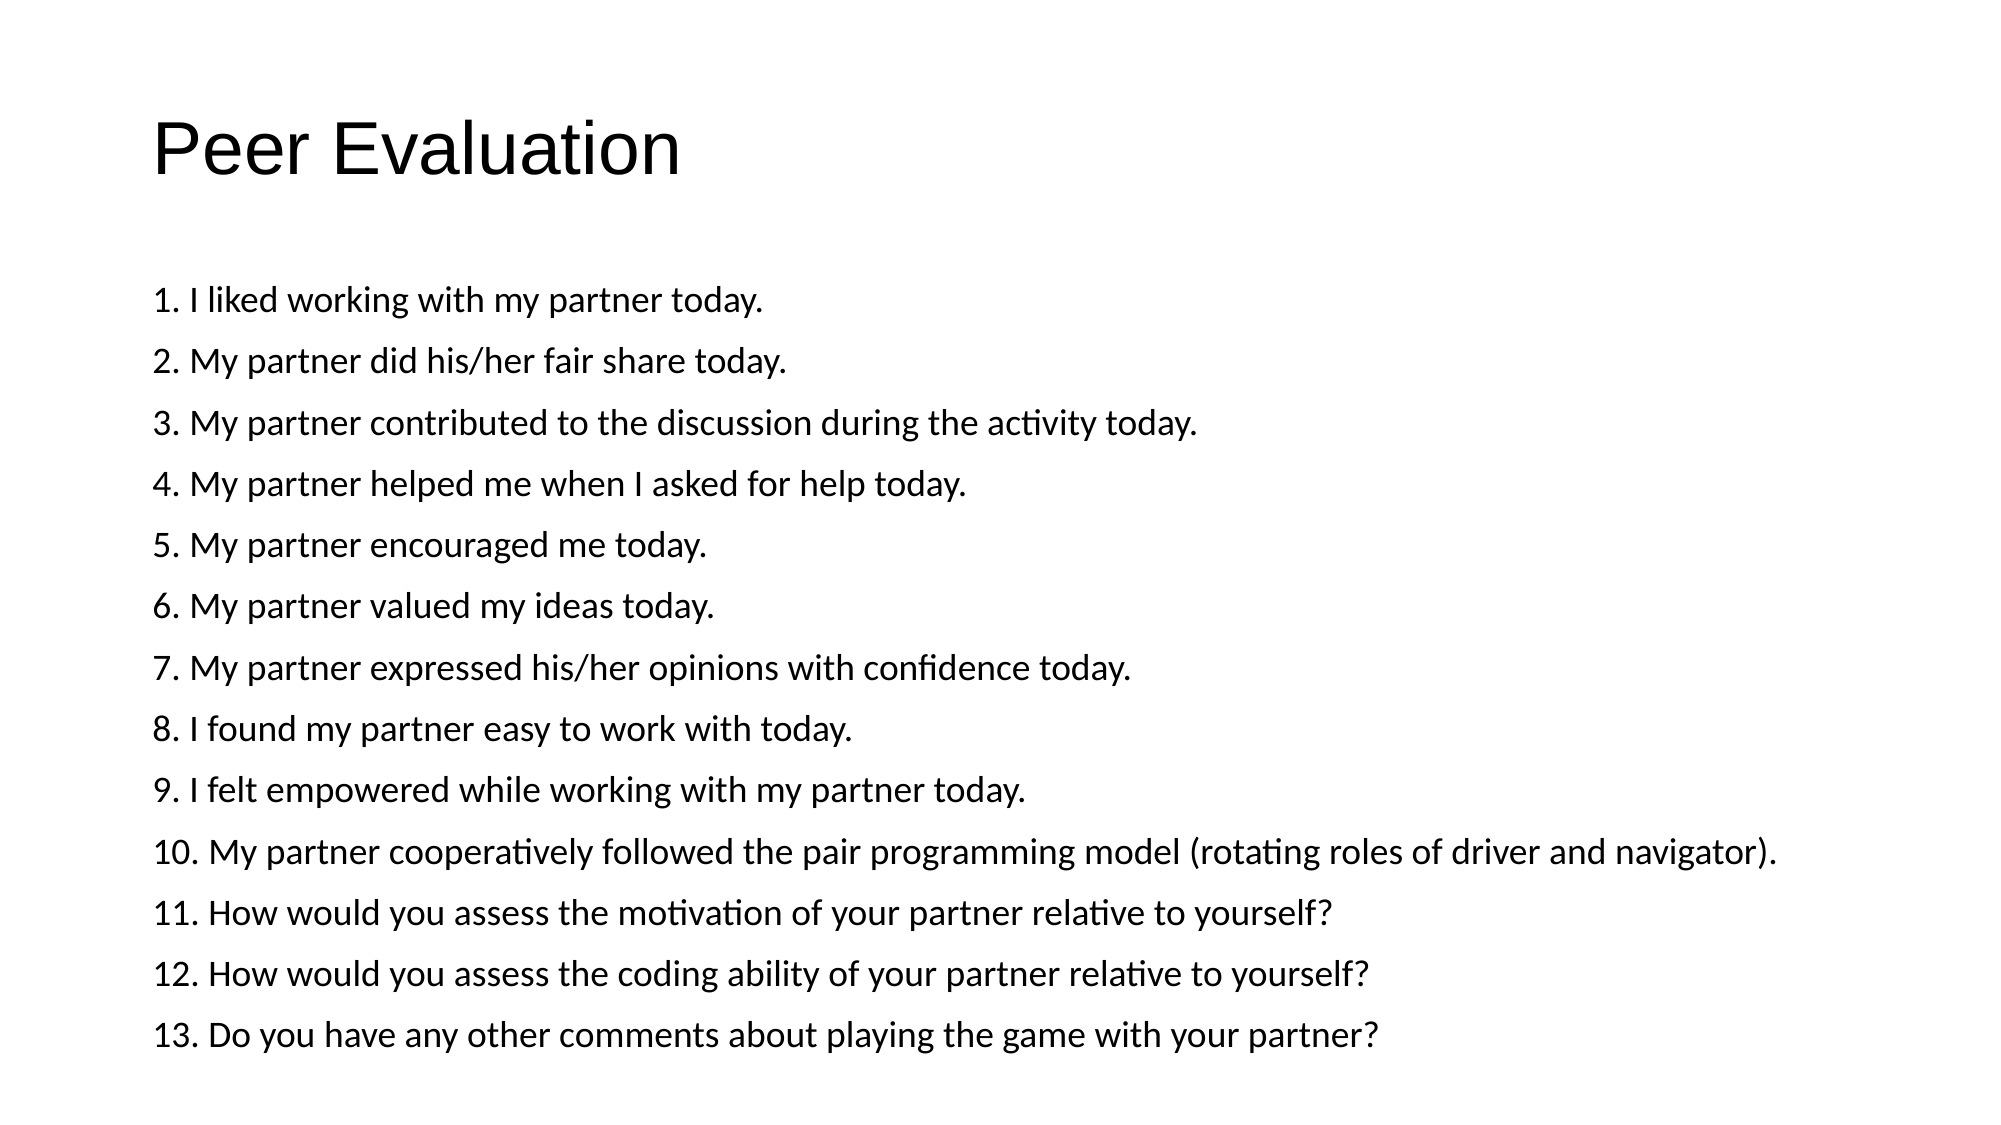

# Peer Evaluation
1. I liked working with my partner today.
2. My partner did his/her fair share today.
3. My partner contributed to the discussion during the activity today.
4. My partner helped me when I asked for help today.
5. My partner encouraged me today.
6. My partner valued my ideas today.
7. My partner expressed his/her opinions with confidence today.
8. I found my partner easy to work with today.
9. I felt empowered while working with my partner today.
10. My partner cooperatively followed the pair programming model (rotating roles of driver and navigator).
11. How would you assess the motivation of your partner relative to yourself?
12. How would you assess the coding ability of your partner relative to yourself?
13. Do you have any other comments about playing the game with your partner?